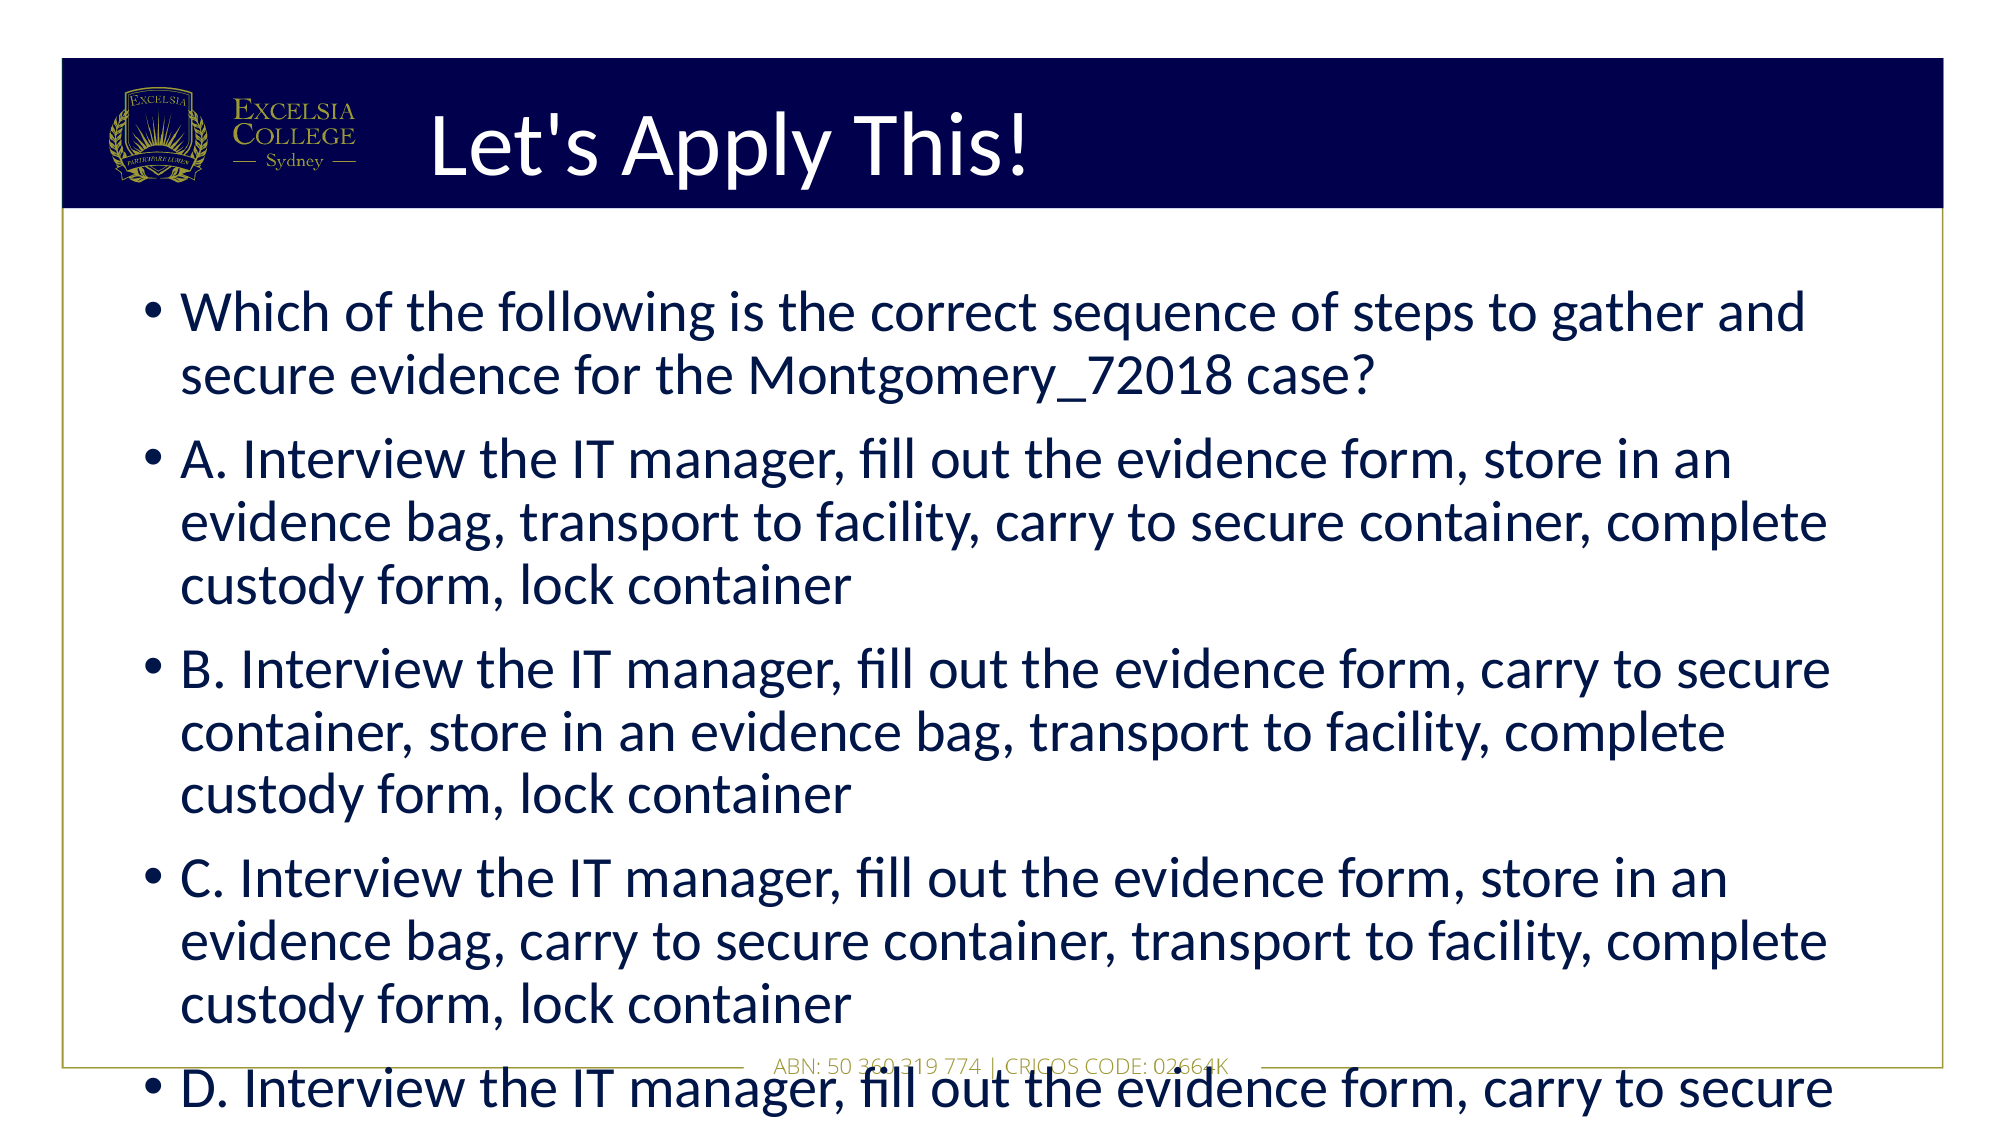

# Let's Apply This!
Which of the following is the correct sequence of steps to gather and secure evidence for the Montgomery_72018 case?
A. Interview the IT manager, fill out the evidence form, store in an evidence bag, transport to facility, carry to secure container, complete custody form, lock container
B. Interview the IT manager, fill out the evidence form, carry to secure container, store in an evidence bag, transport to facility, complete custody form, lock container
C. Interview the IT manager, fill out the evidence form, store in an evidence bag, carry to secure container, transport to facility, complete custody form, lock container
D. Interview the IT manager, fill out the evidence form, carry to secure container, transport to facility, store in an evidence bag, complete custody form, lock container
Correct answer: A